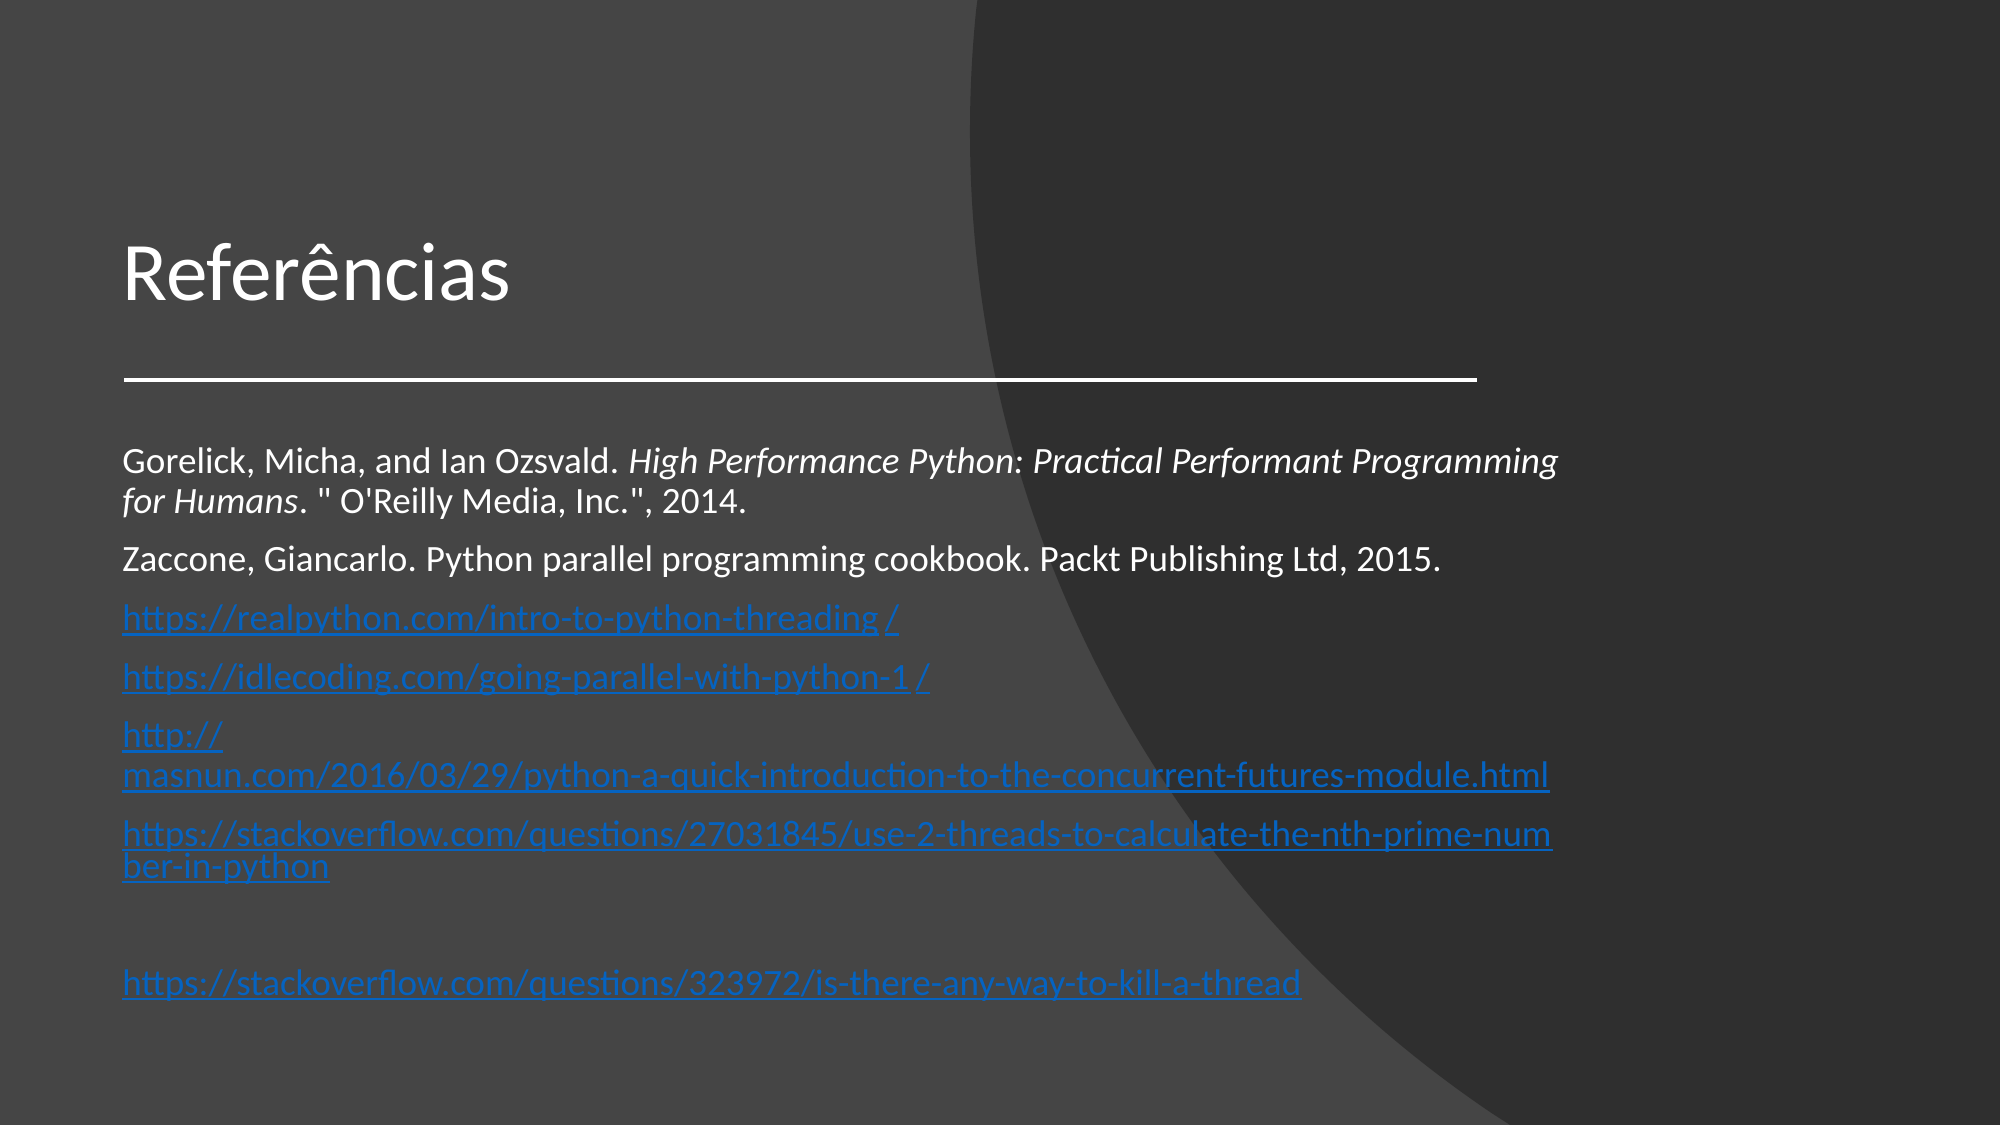

# Referências
Gorelick, Micha, and Ian Ozsvald. High Performance Python: Practical Performant Programming for Humans. " O'Reilly Media, Inc.", 2014.
Zaccone, Giancarlo. Python parallel programming cookbook. Packt Publishing Ltd, 2015.
https://realpython.com/intro-to-python-threading/
https://idlecoding.com/going-parallel-with-python-1/
http://masnun.com/2016/03/29/python-a-quick-introduction-to-the-concurrent-futures-module.html
https://stackoverflow.com/questions/27031845/use-2-threads-to-calculate-the-nth-prime-number-in-python

https://stackoverflow.com/questions/323972/is-there-any-way-to-kill-a-thread